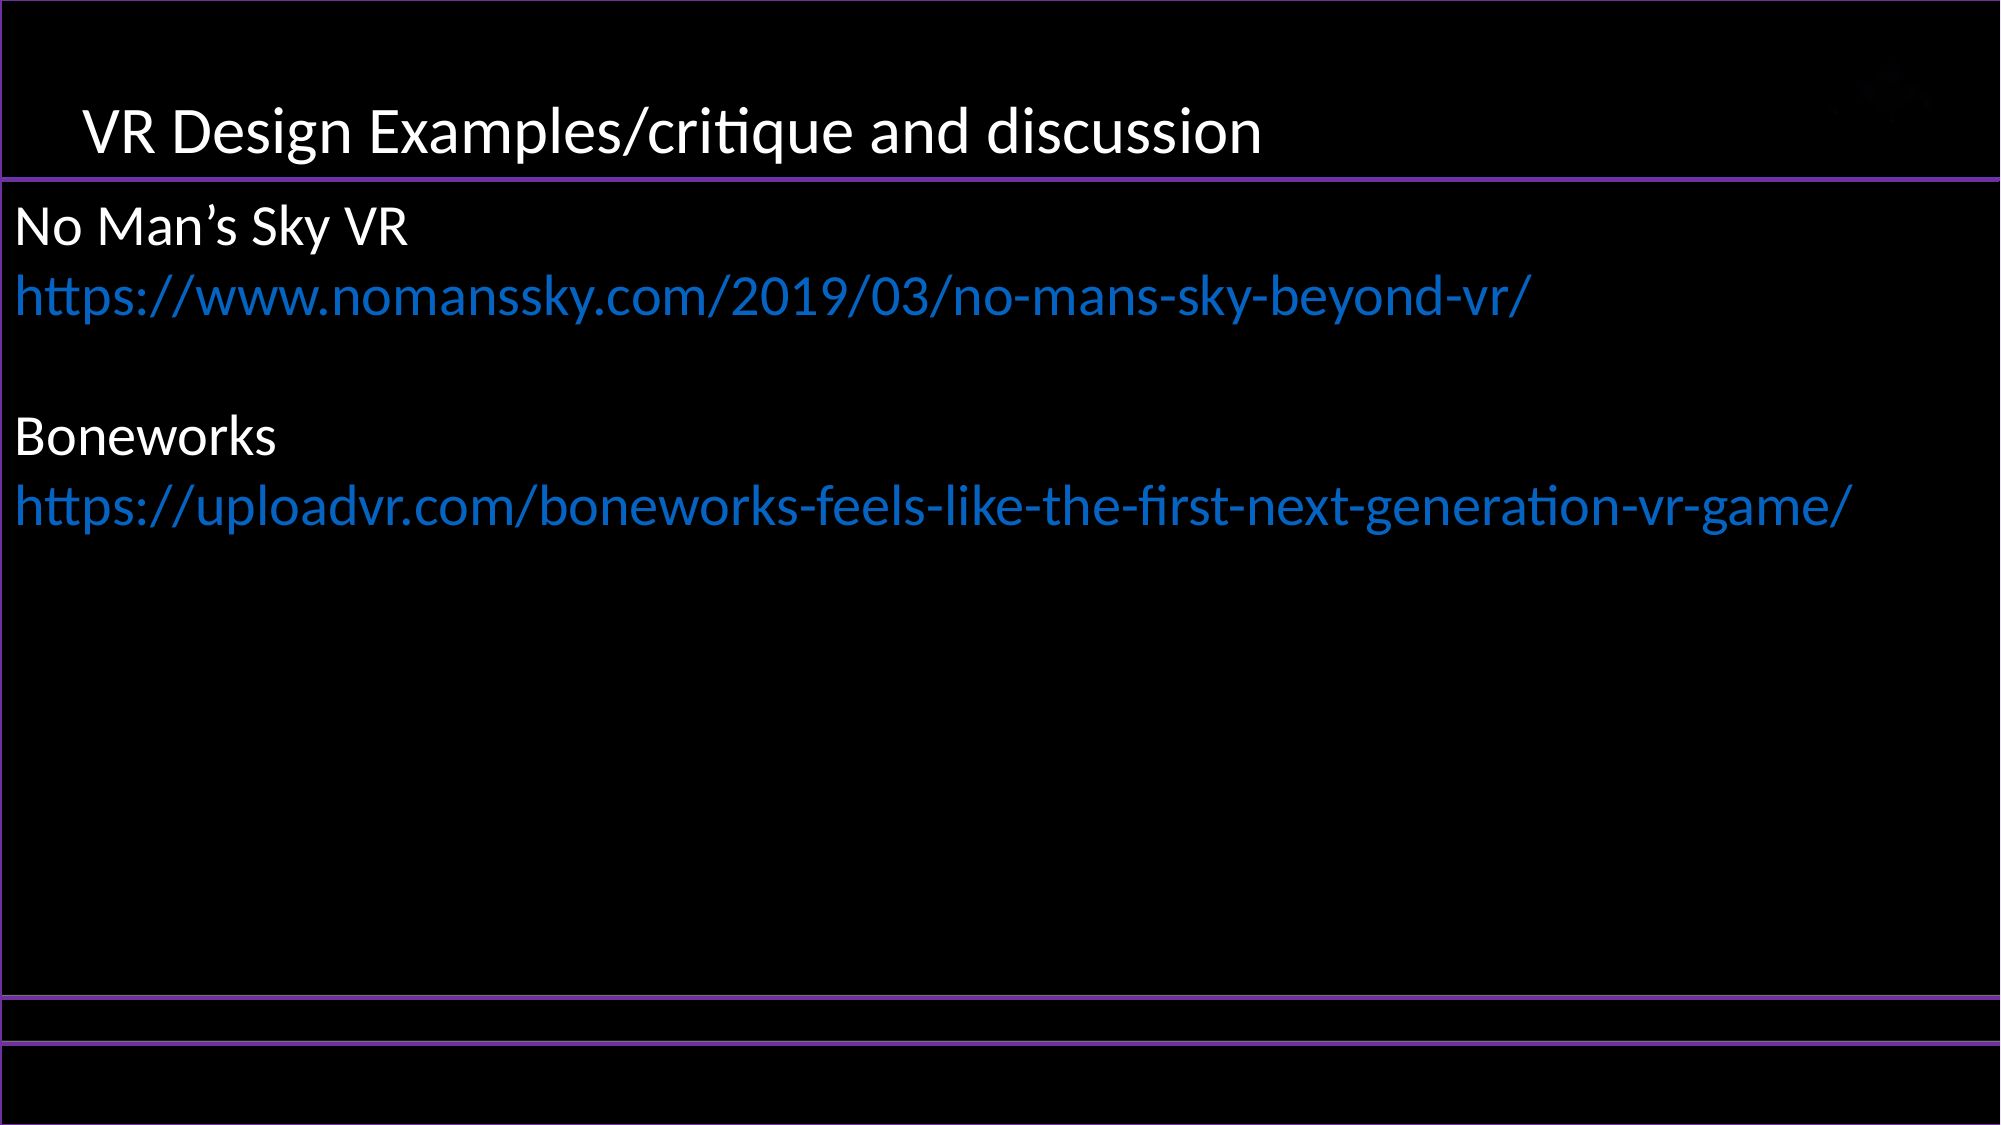

VR Design Examples/critique and discussion

No Man’s Sky VR
https://www.nomanssky.com/2019/03/no-mans-sky-beyond-vr/

Boneworks
https://uploadvr.com/boneworks-feels-like-the-first-next-generation-vr-game/